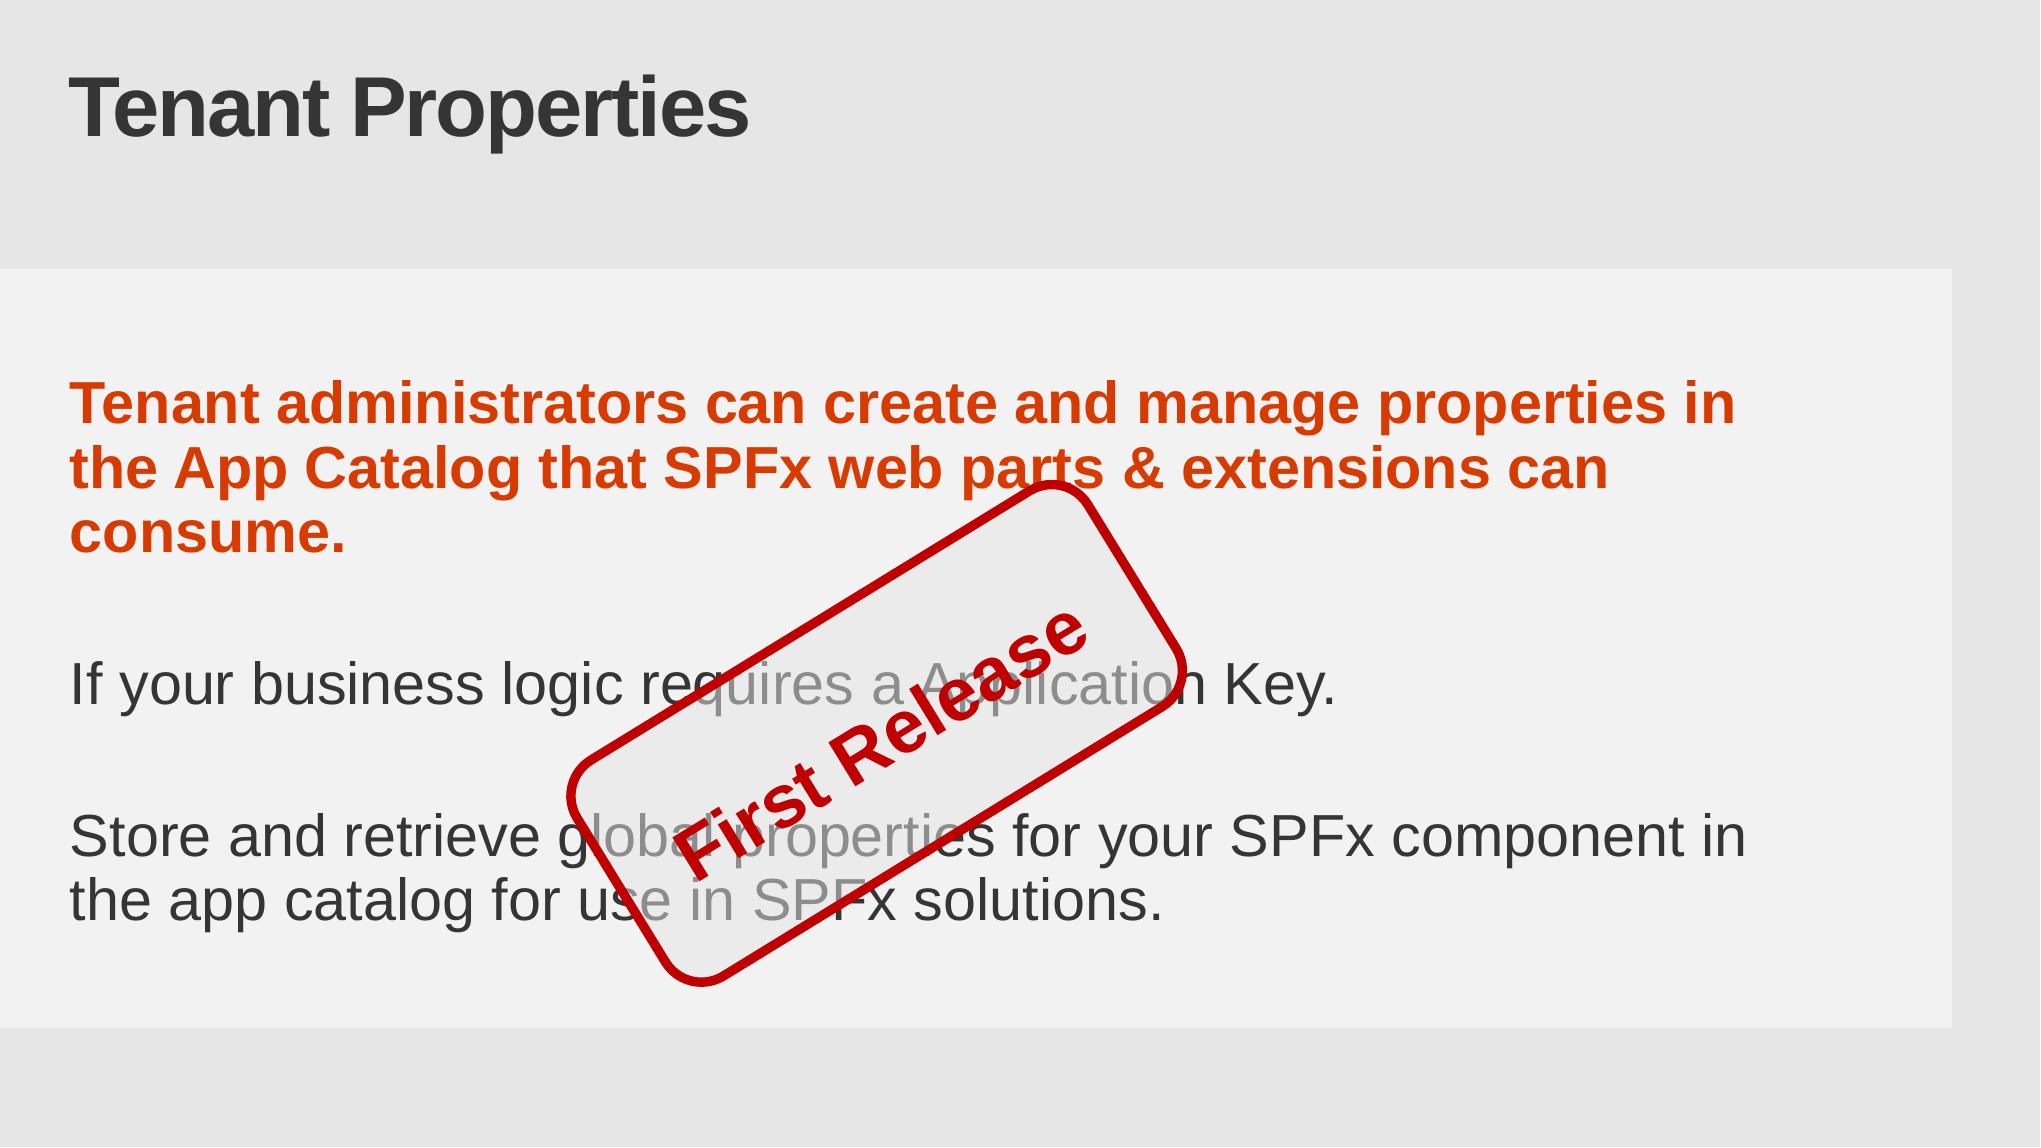

# Tenant Properties

Tenant administrators can create and manage properties in the App Catalog that SPFx web parts & extensions can consume.

If your business logic requires a Application Key.

Store and retrieve global properties for your SPFx component in the app catalog for use in SPFx solutions.

First Release